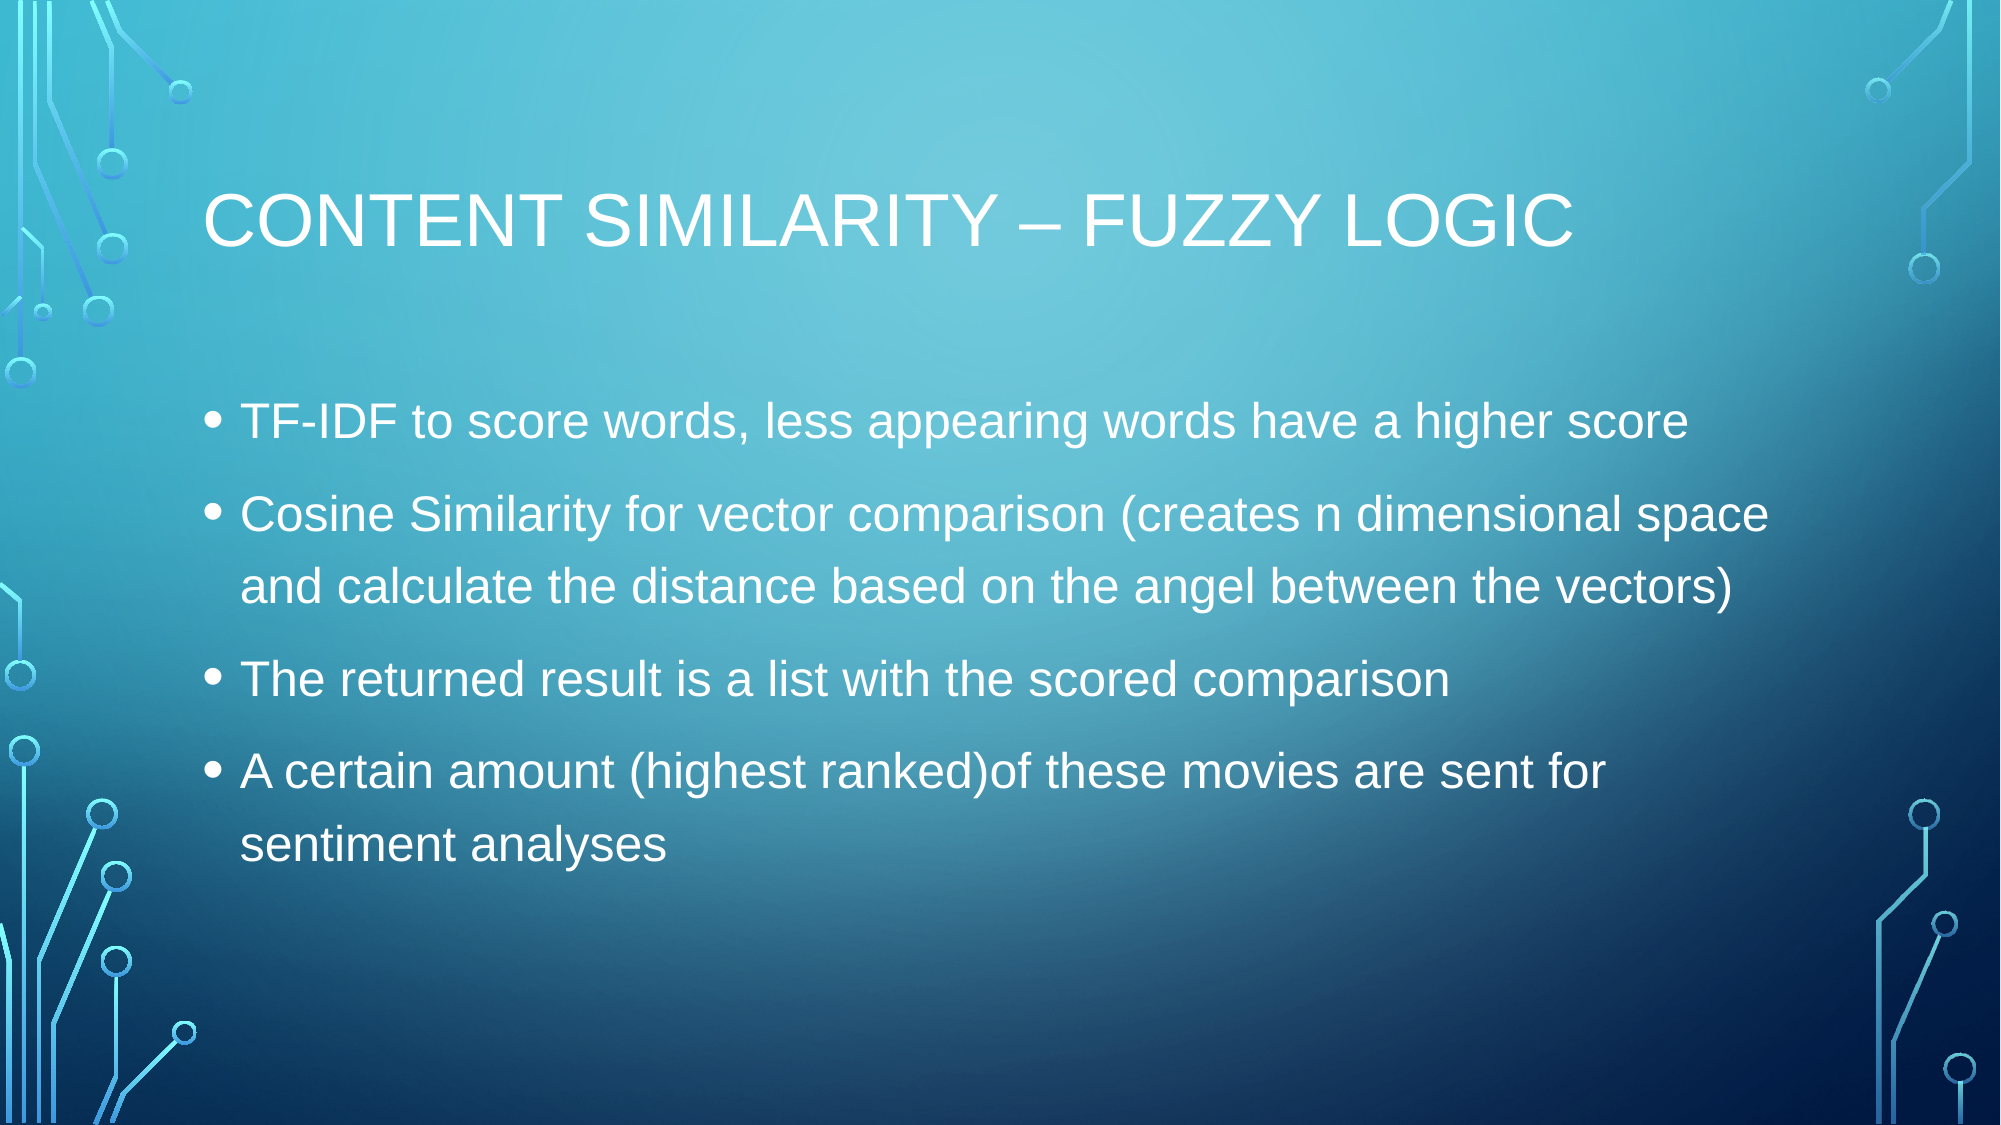

# Content similarity – fuzzy logic
TF-IDF to score words, less appearing words have a higher score
Cosine Similarity for vector comparison (creates n dimensional space and calculate the distance based on the angel between the vectors)
The returned result is a list with the scored comparison
A certain amount (highest ranked)of these movies are sent for sentiment analyses